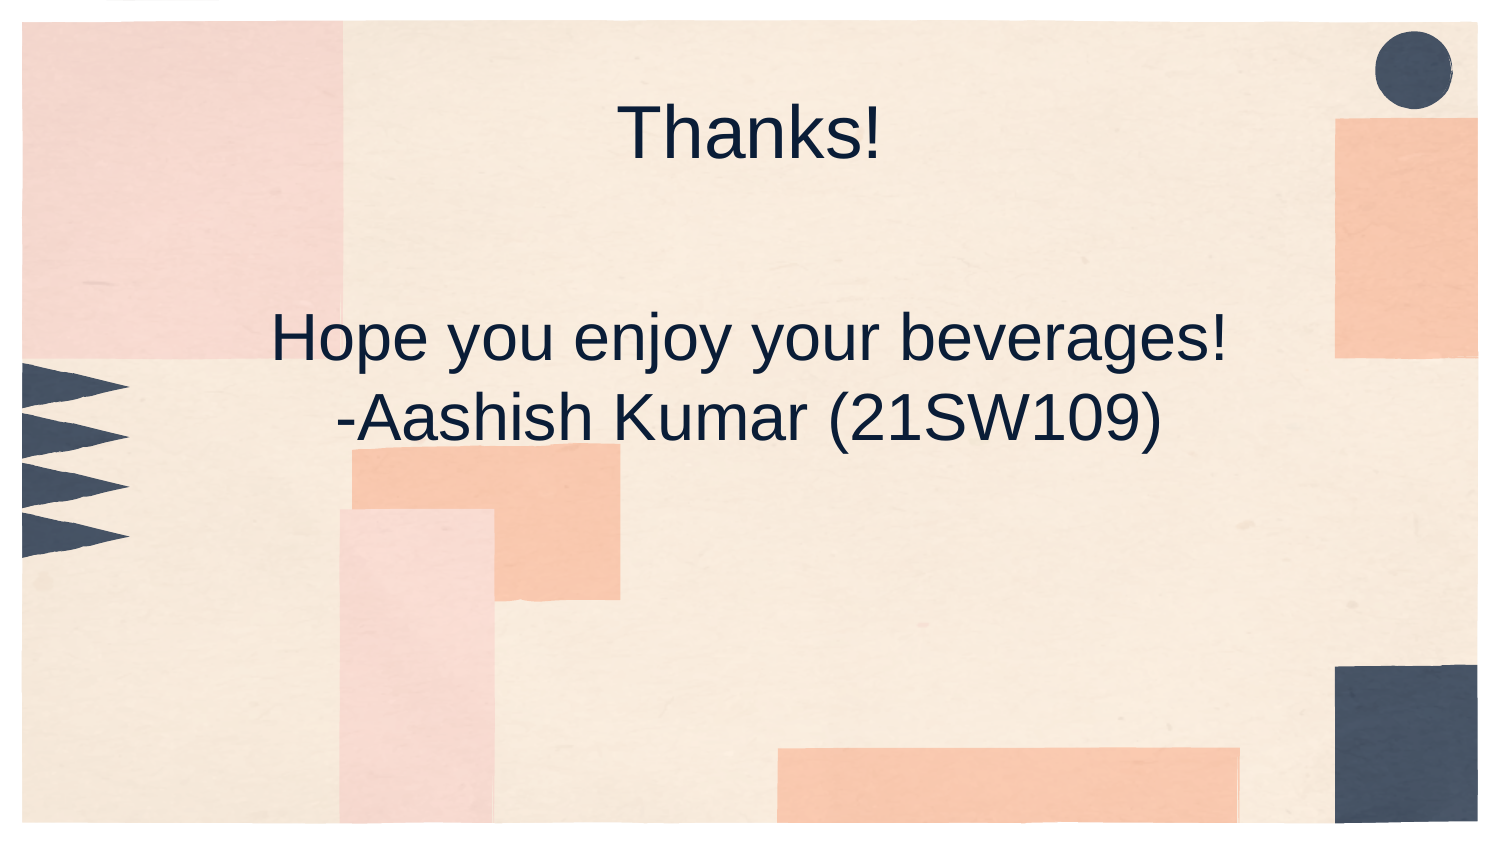

# Thanks!
Hope you enjoy your beverages!
-Aashish Kumar (21SW109)